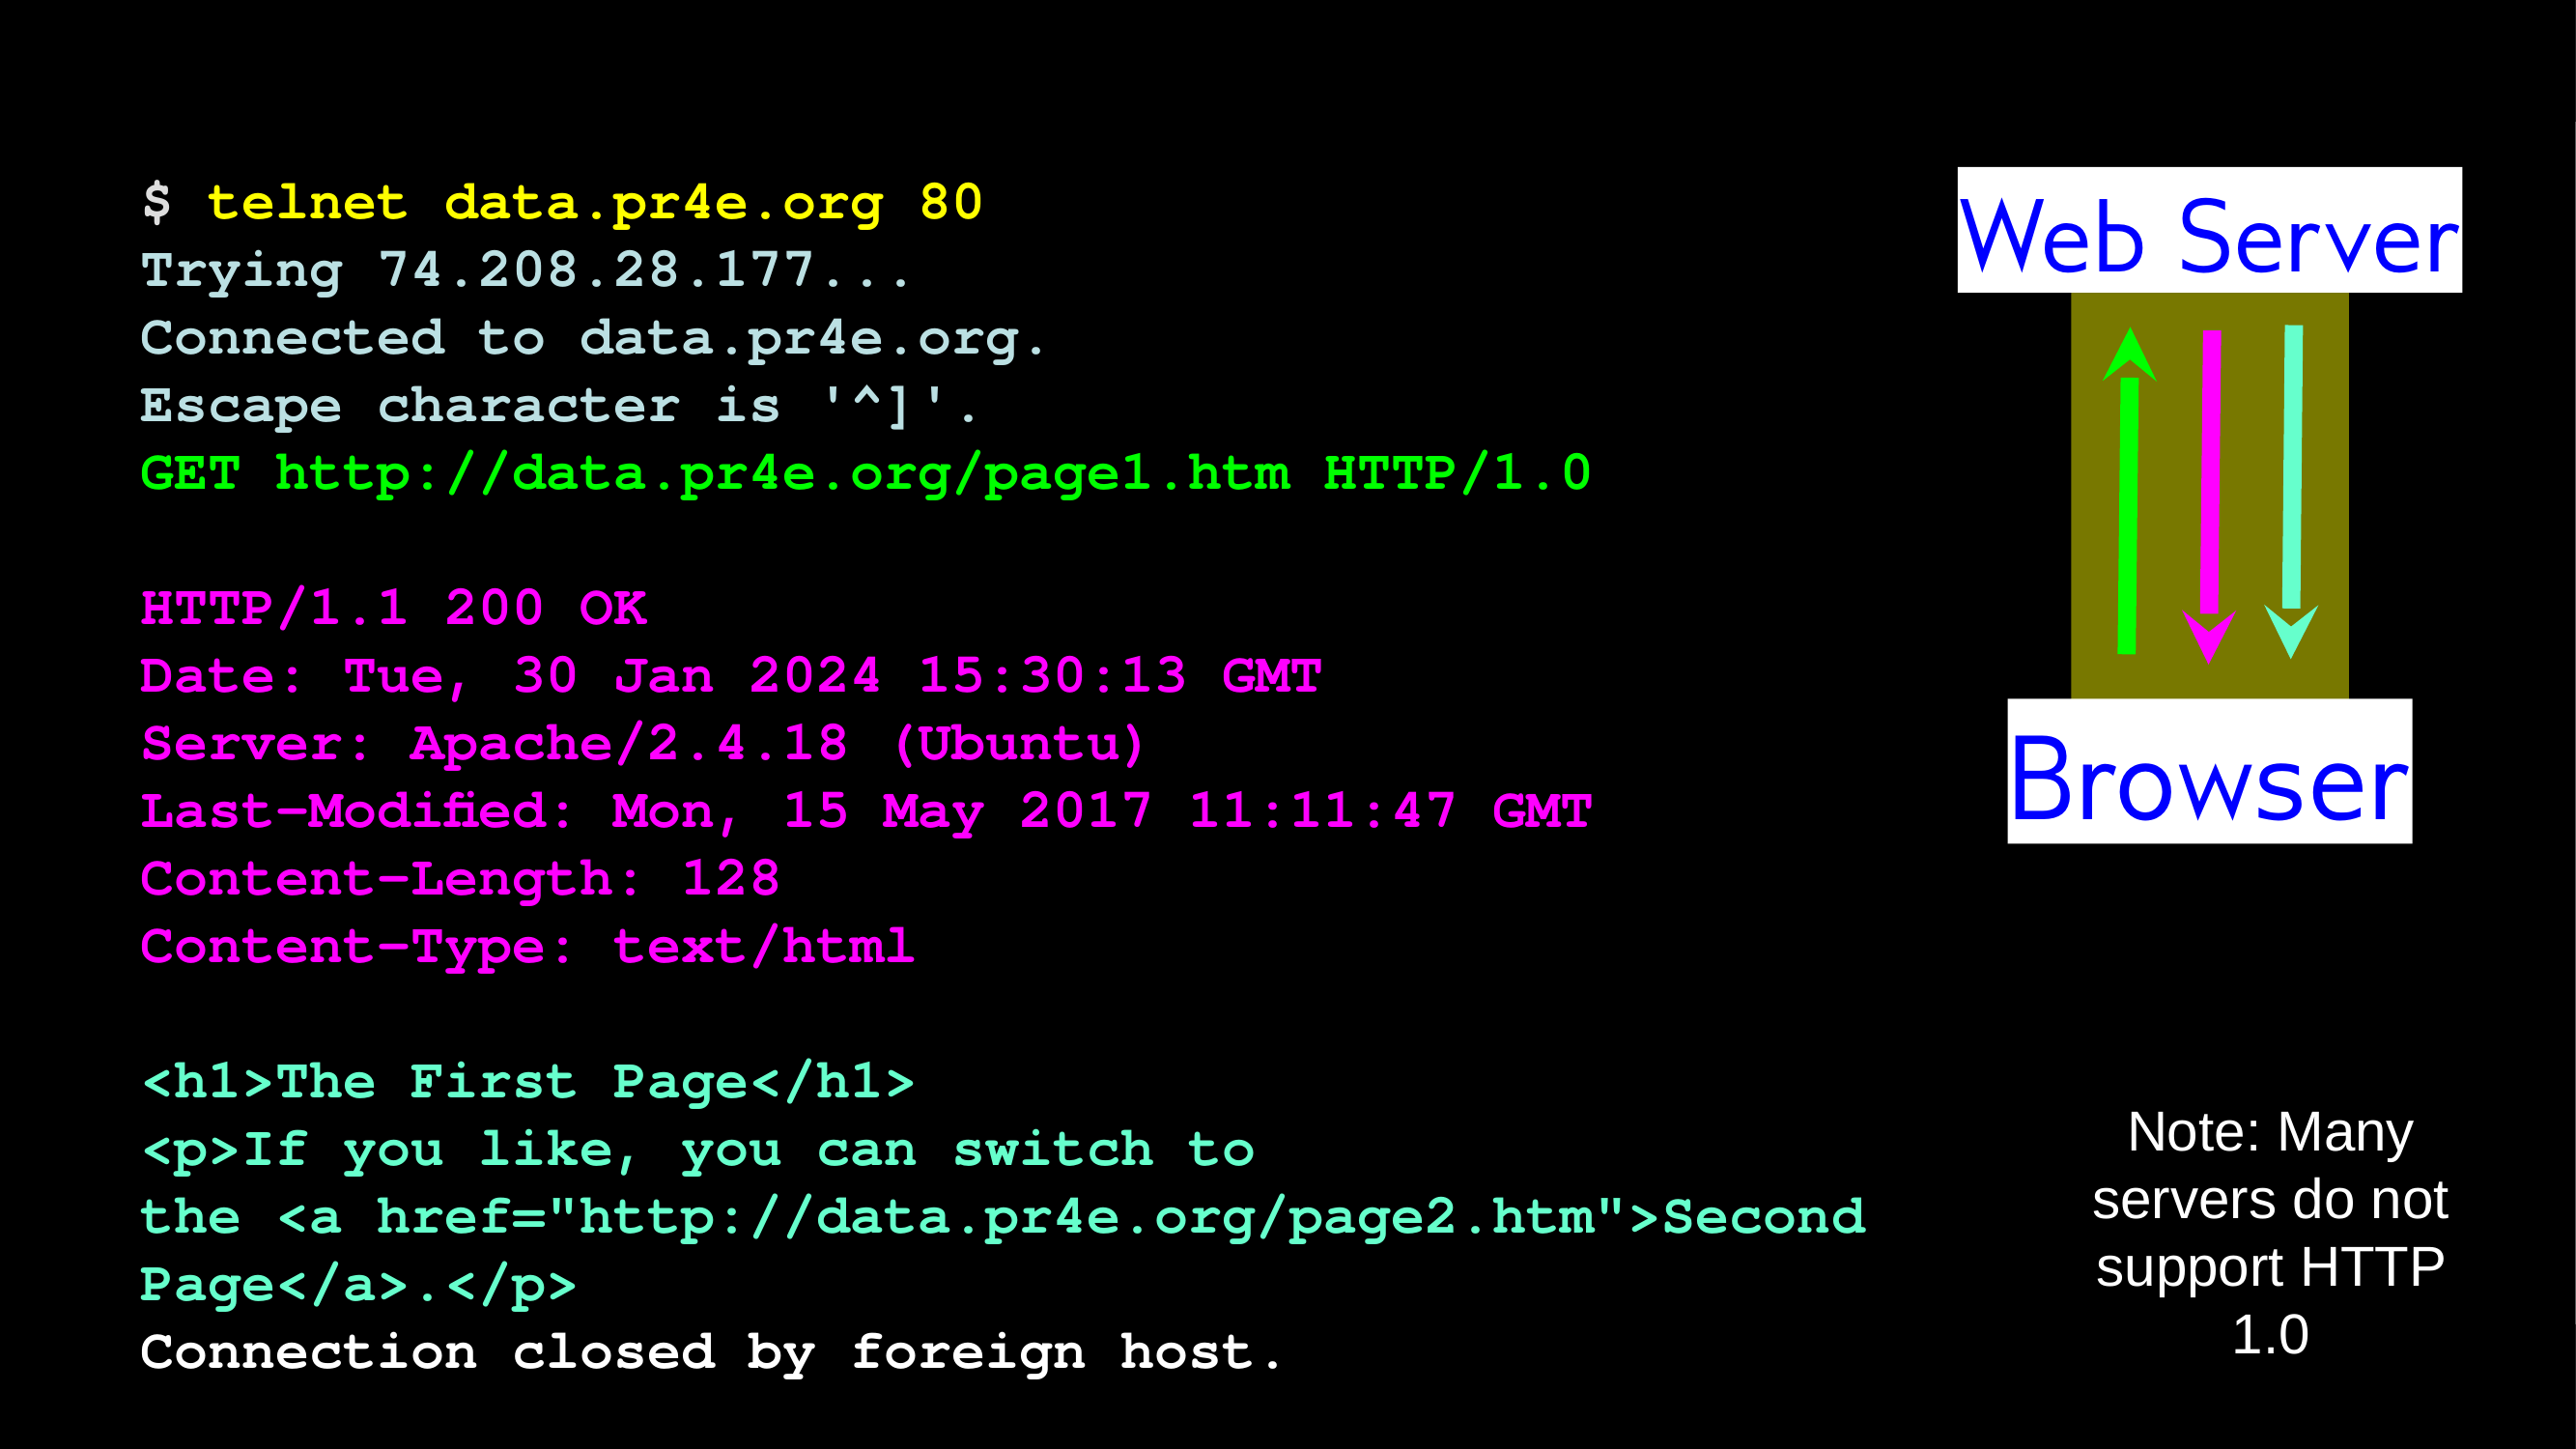

$ telnet data.pr4e.org 80
Trying 74.208.28.177...
Connected to data.pr4e.org.
Escape character is '^]'.
GET http://data.pr4e.org/page1.htm HTTP/1.0

HTTP/1.1 200 OK
Date: Tue, 30 Jan 2024 15:30:13 GMT
Server: Apache/2.4.18 (Ubuntu)
Last-Modified: Mon, 15 May 2017 11:11:47 GMT
Content-Length: 128
Content-Type: text/html

<h1>The First Page</h1>
<p>If you like, you can switch to
the <a href="http://data.pr4e.org/page2.htm">Second
Page</a>.</p>
Connection closed by foreign host.
Web Server

Browser
Note: Many servers do not support HTTP 1.0